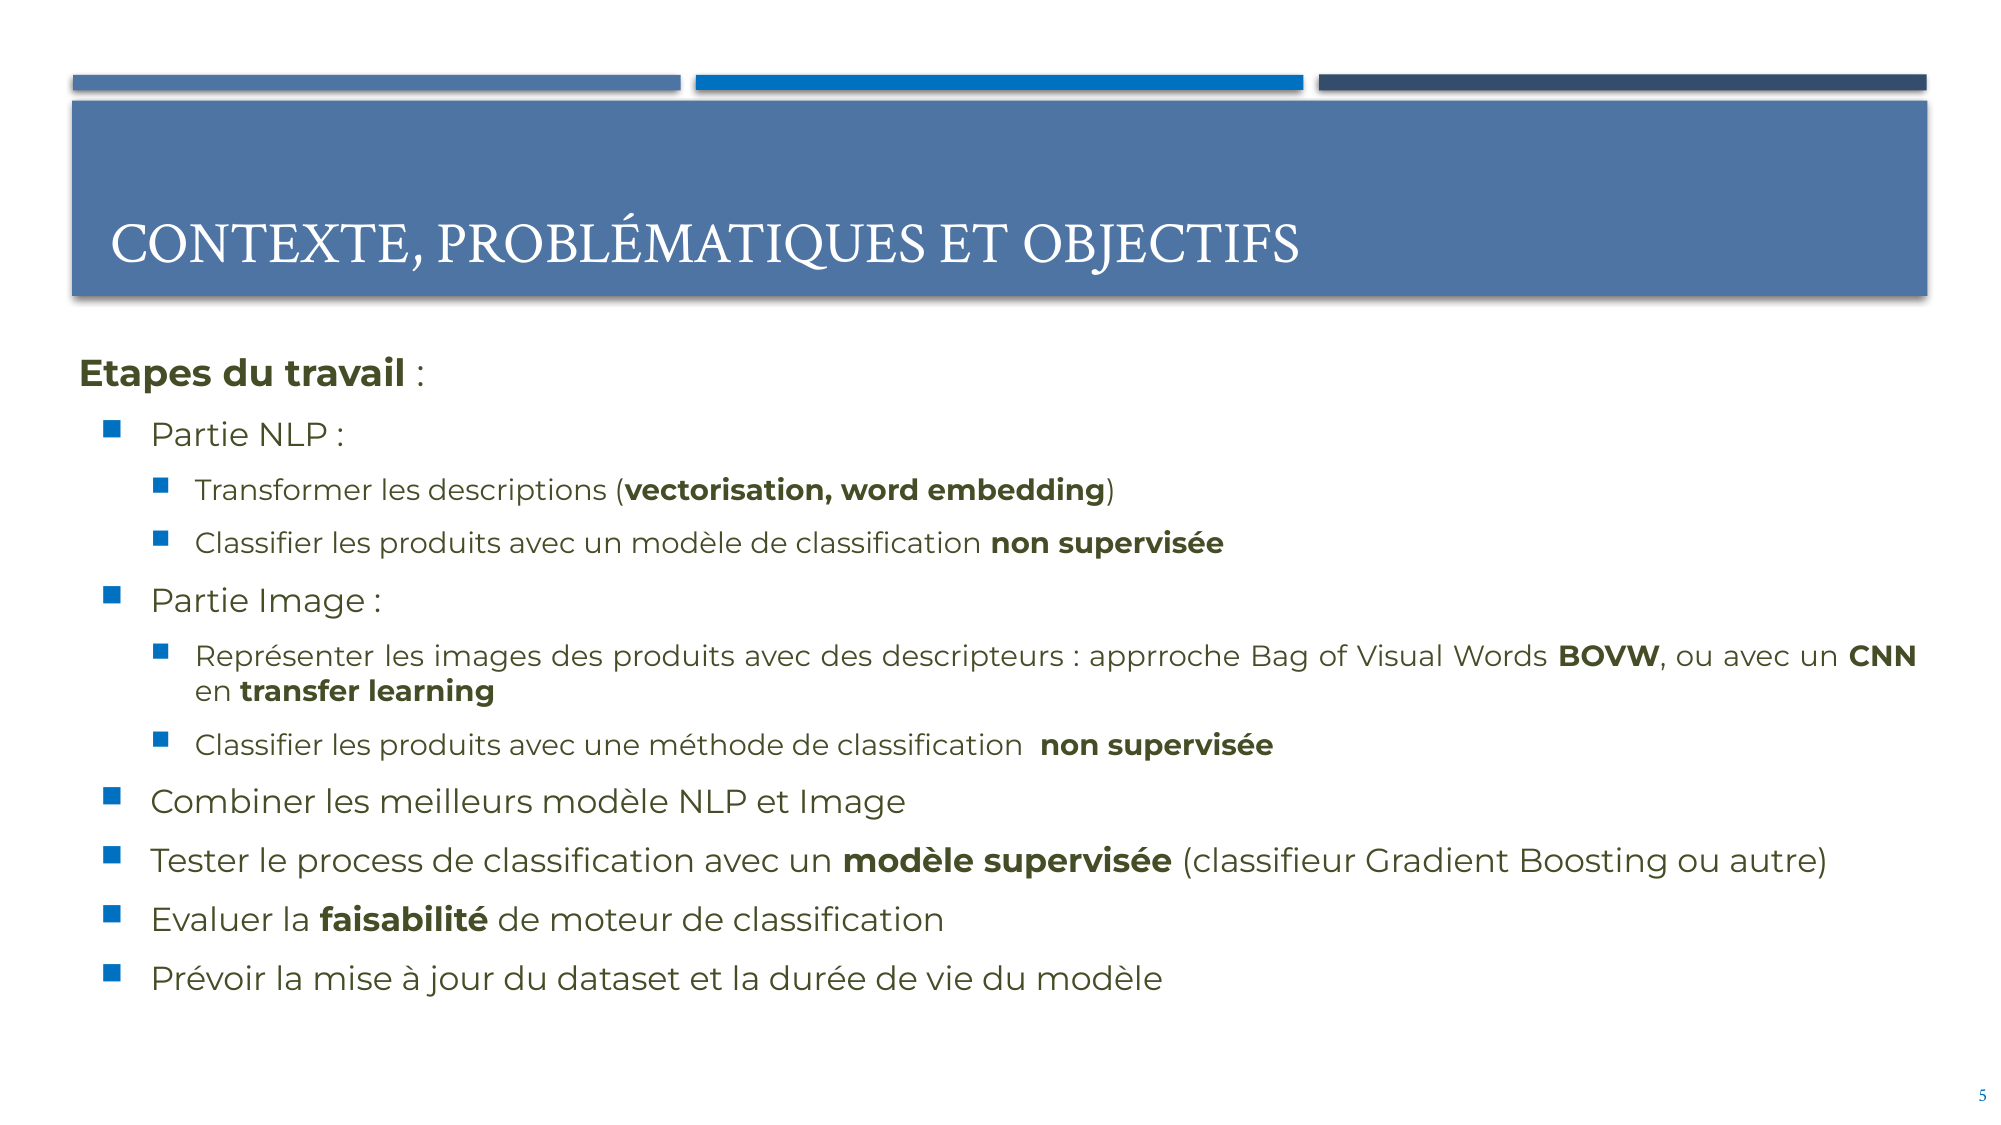

# Contexte, problématiques et objectifs
   Etapes du travail :
Partie NLP :
Transformer les descriptions (vectorisation, word embedding)
Classifier les produits avec un modèle de classification non supervisée
Partie Image :
Représenter les images des produits avec des descripteurs : apprroche Bag of Visual Words BOVW, ou avec un CNN en transfer learning
Classifier les produits avec une méthode de classification  non supervisée
Combiner les meilleurs modèle NLP et Image
Tester le process de classification avec un modèle supervisée (classifieur Gradient Boosting ou autre)
Evaluer la faisabilité de moteur de classification
Prévoir la mise à jour du dataset et la durée de vie du modèle
5